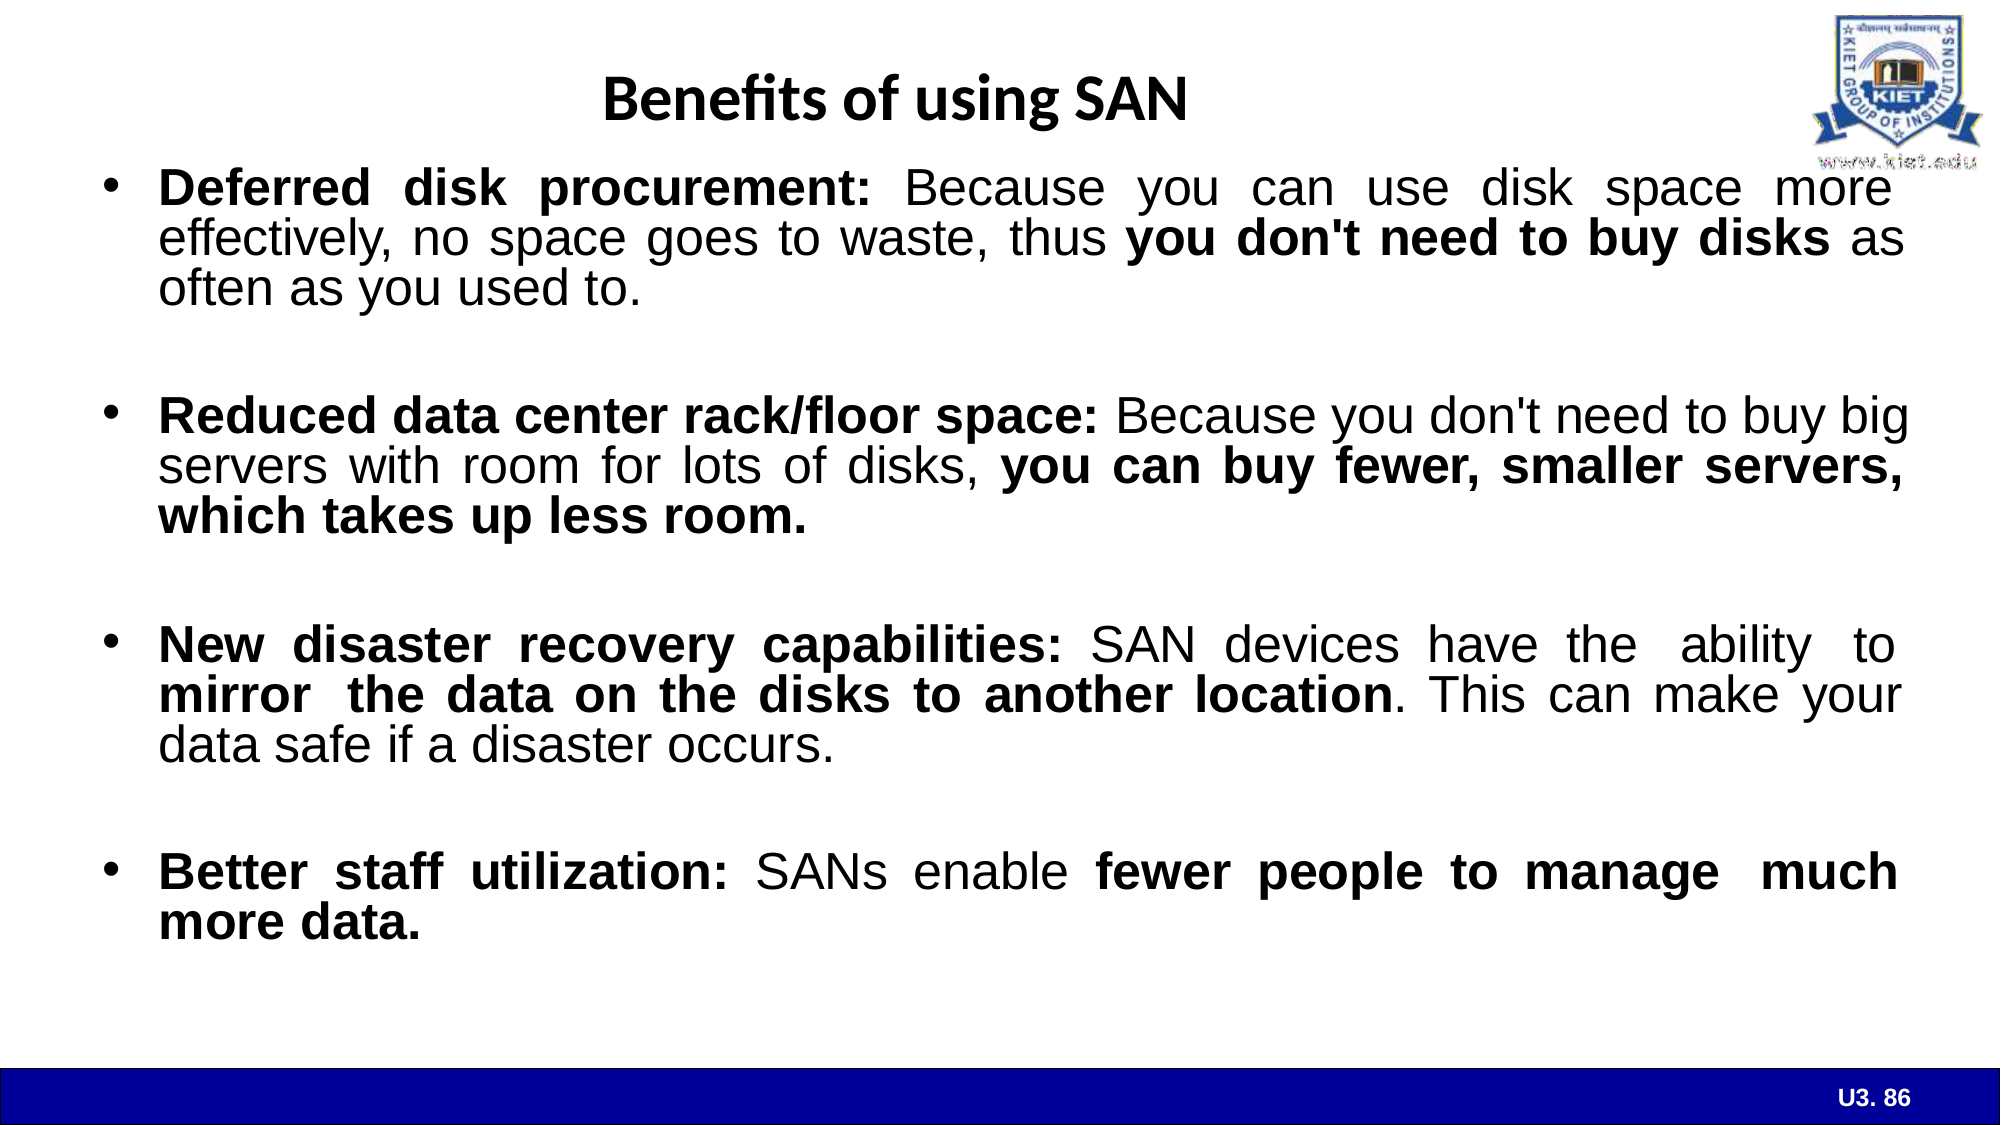

# Benefits of using SAN
Deferred disk procurement: Because you can use disk space more  effectively, no space goes to waste, thus you don't need to buy disks as  often as you used to.

Reduced data center rack/floor space: Because you don't need to buy big  servers with room for lots of disks, you can buy fewer, smaller servers,  which takes up less room.

New disaster recovery capabilities: SAN devices have the ability to  mirror the data on the disks to another location. This can make your  data safe if a disaster occurs.

Better staff utilization: SANs enable fewer people to manage much  more data.
U3. 86